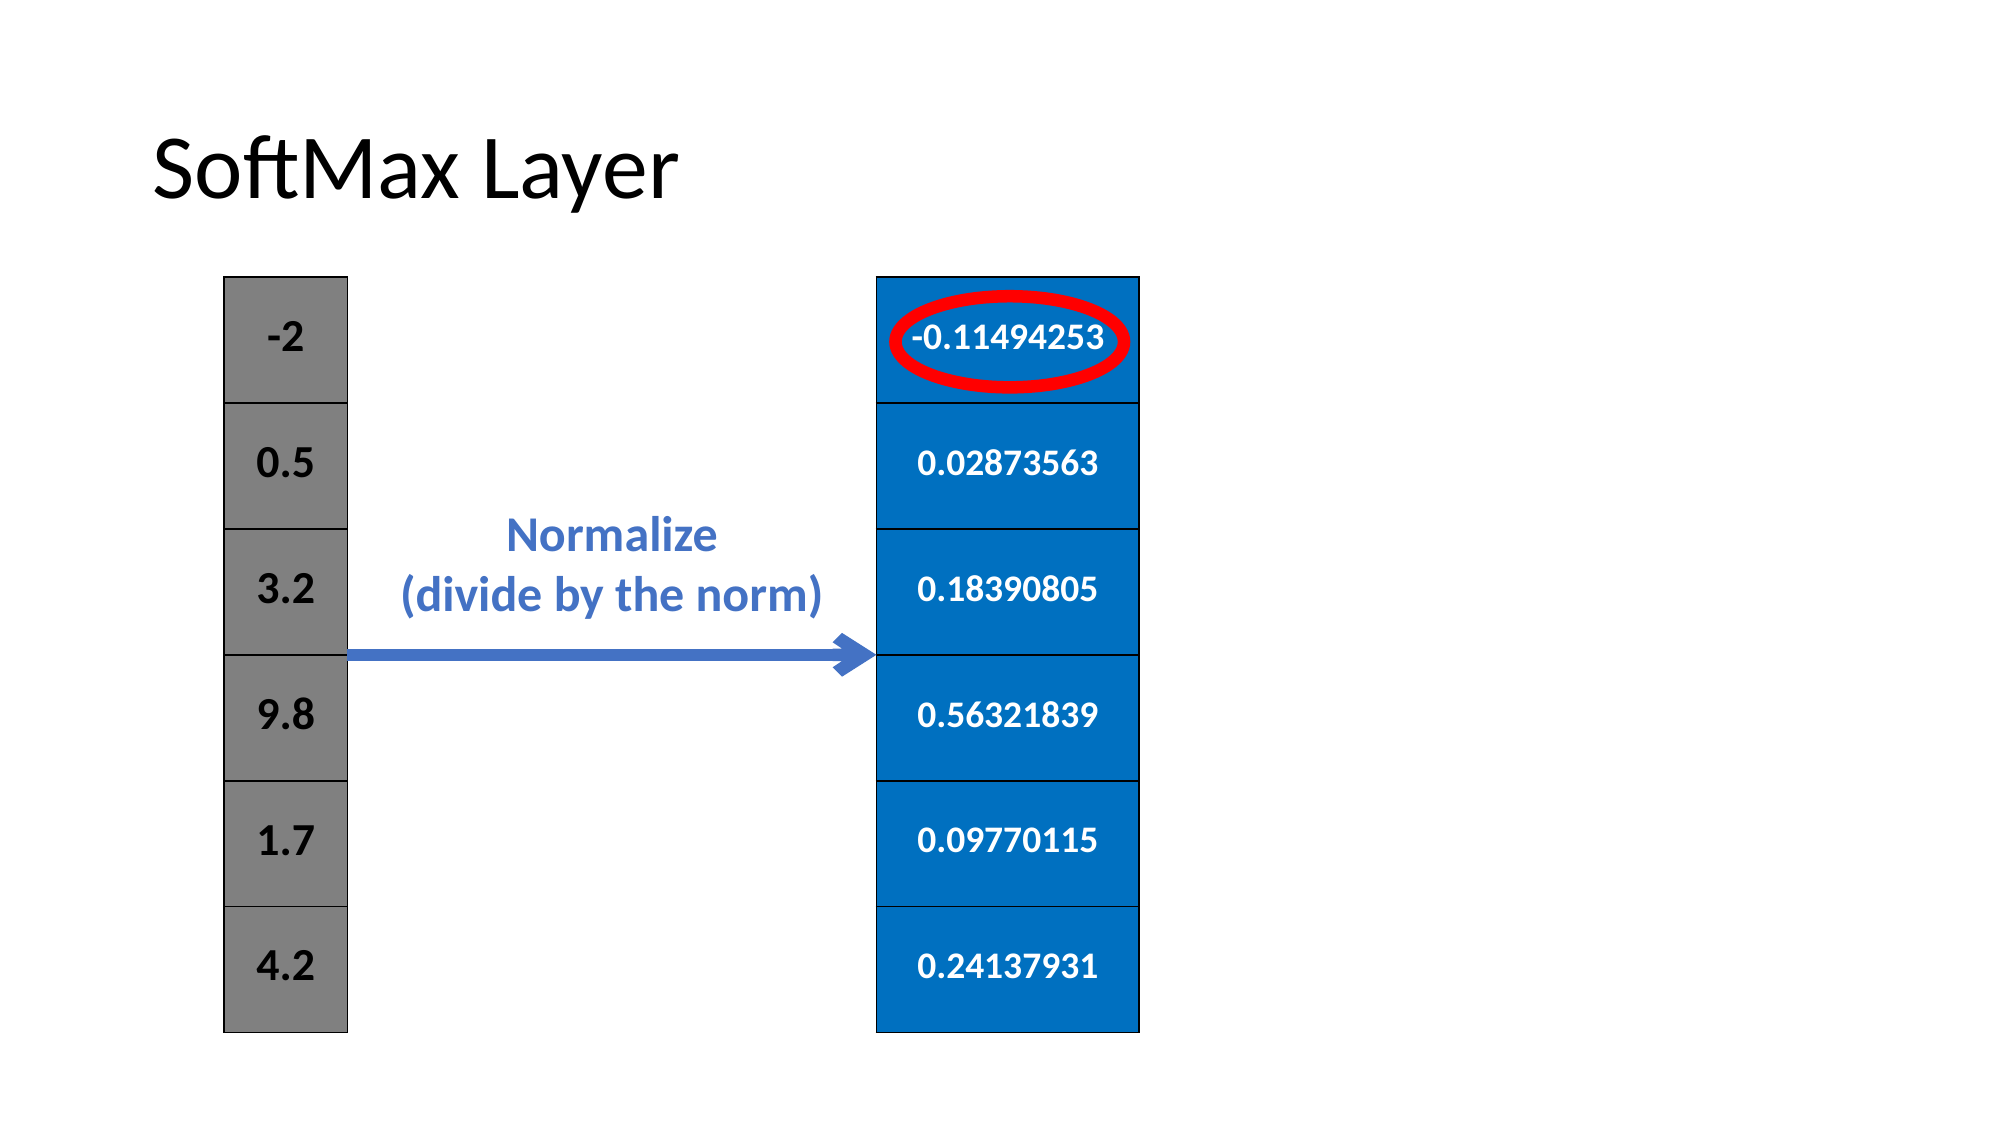

# SoftMax Layer
| -2 |
| --- |
| 0.5 |
| 3.2 |
| 9.8 |
| 1.7 |
| 4.2 |
| -0.11494253 |
| --- |
| 0.02873563 |
| 0.18390805 |
| 0.56321839 |
| 0.09770115 |
| 0.24137931 |

Normalize
(divide by the norm)